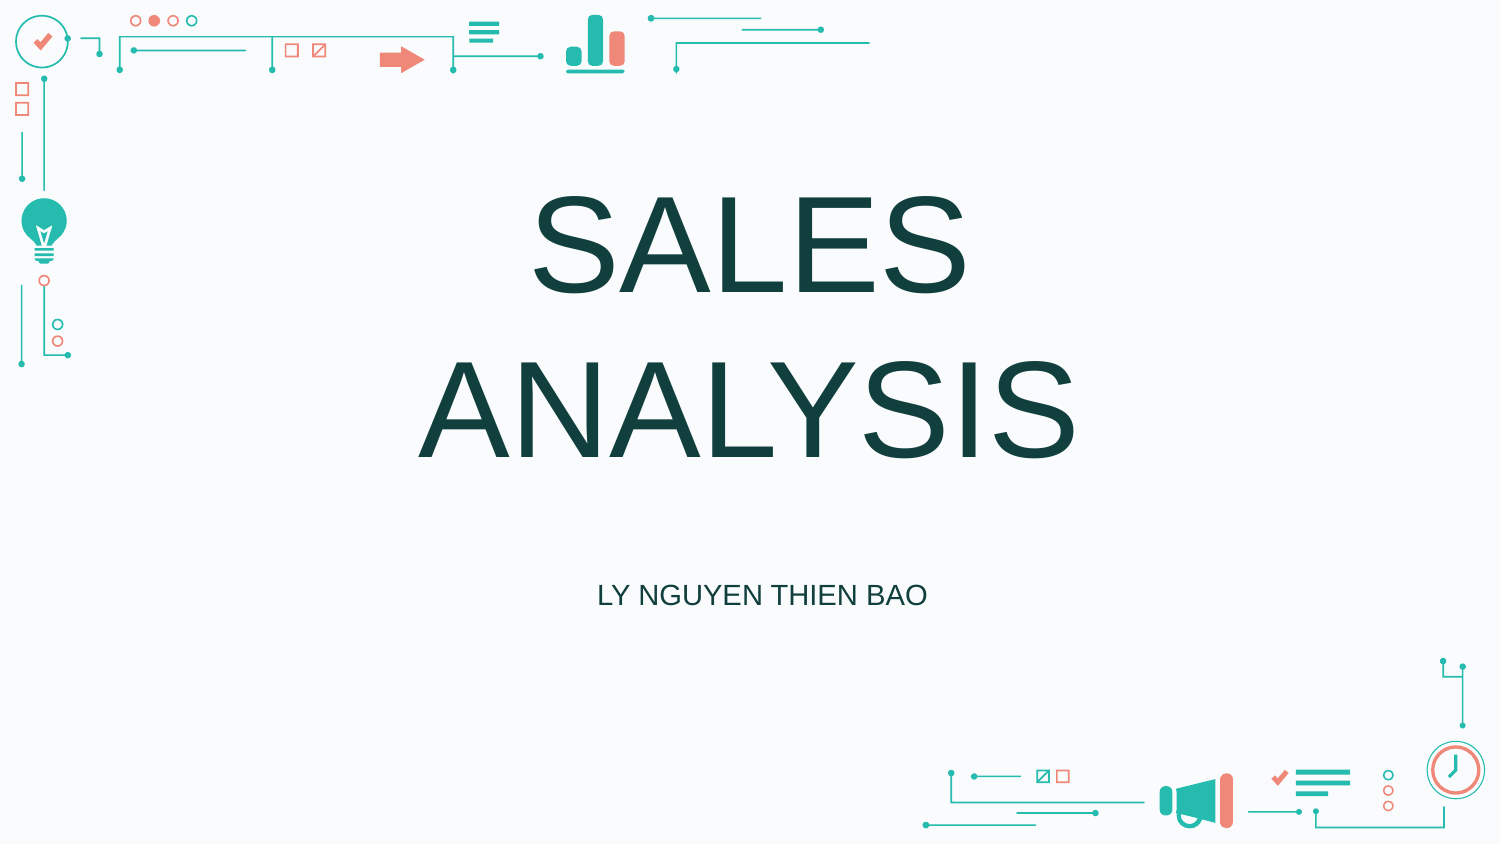

# SALES ANALYSIS
LY NGUYEN THIEN BAO